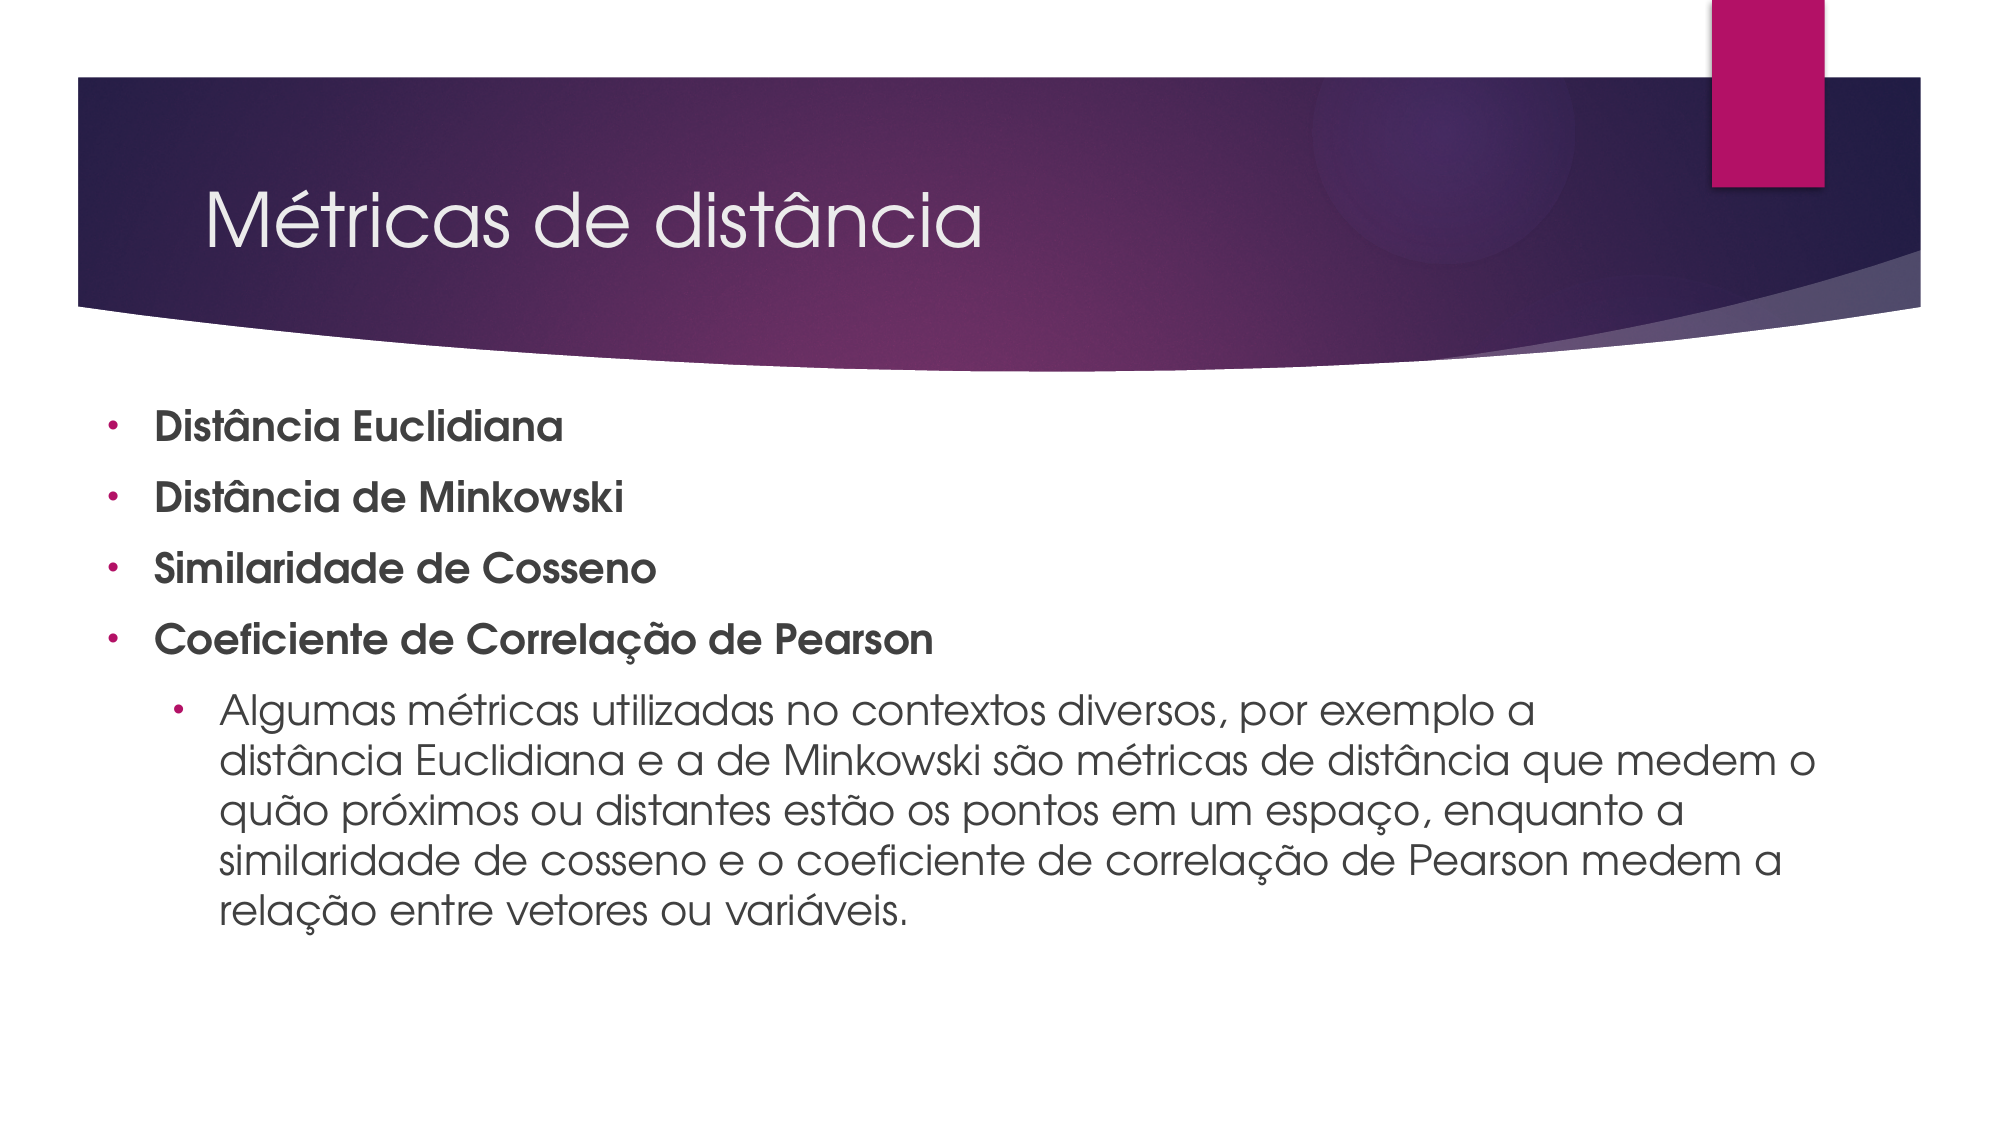

# Métricas de distância
Distância Euclidiana
Distância de Minkowski
Similaridade de Cosseno
Coeficiente de Correlação de Pearson
Algumas métricas utilizadas no contextos diversos, por exemplo a distância Euclidiana e a de Minkowski são métricas de distância que medem o quão próximos ou distantes estão os pontos em um espaço, enquanto a similaridade de cosseno e o coeficiente de correlação de Pearson medem a relação entre vetores ou variáveis.